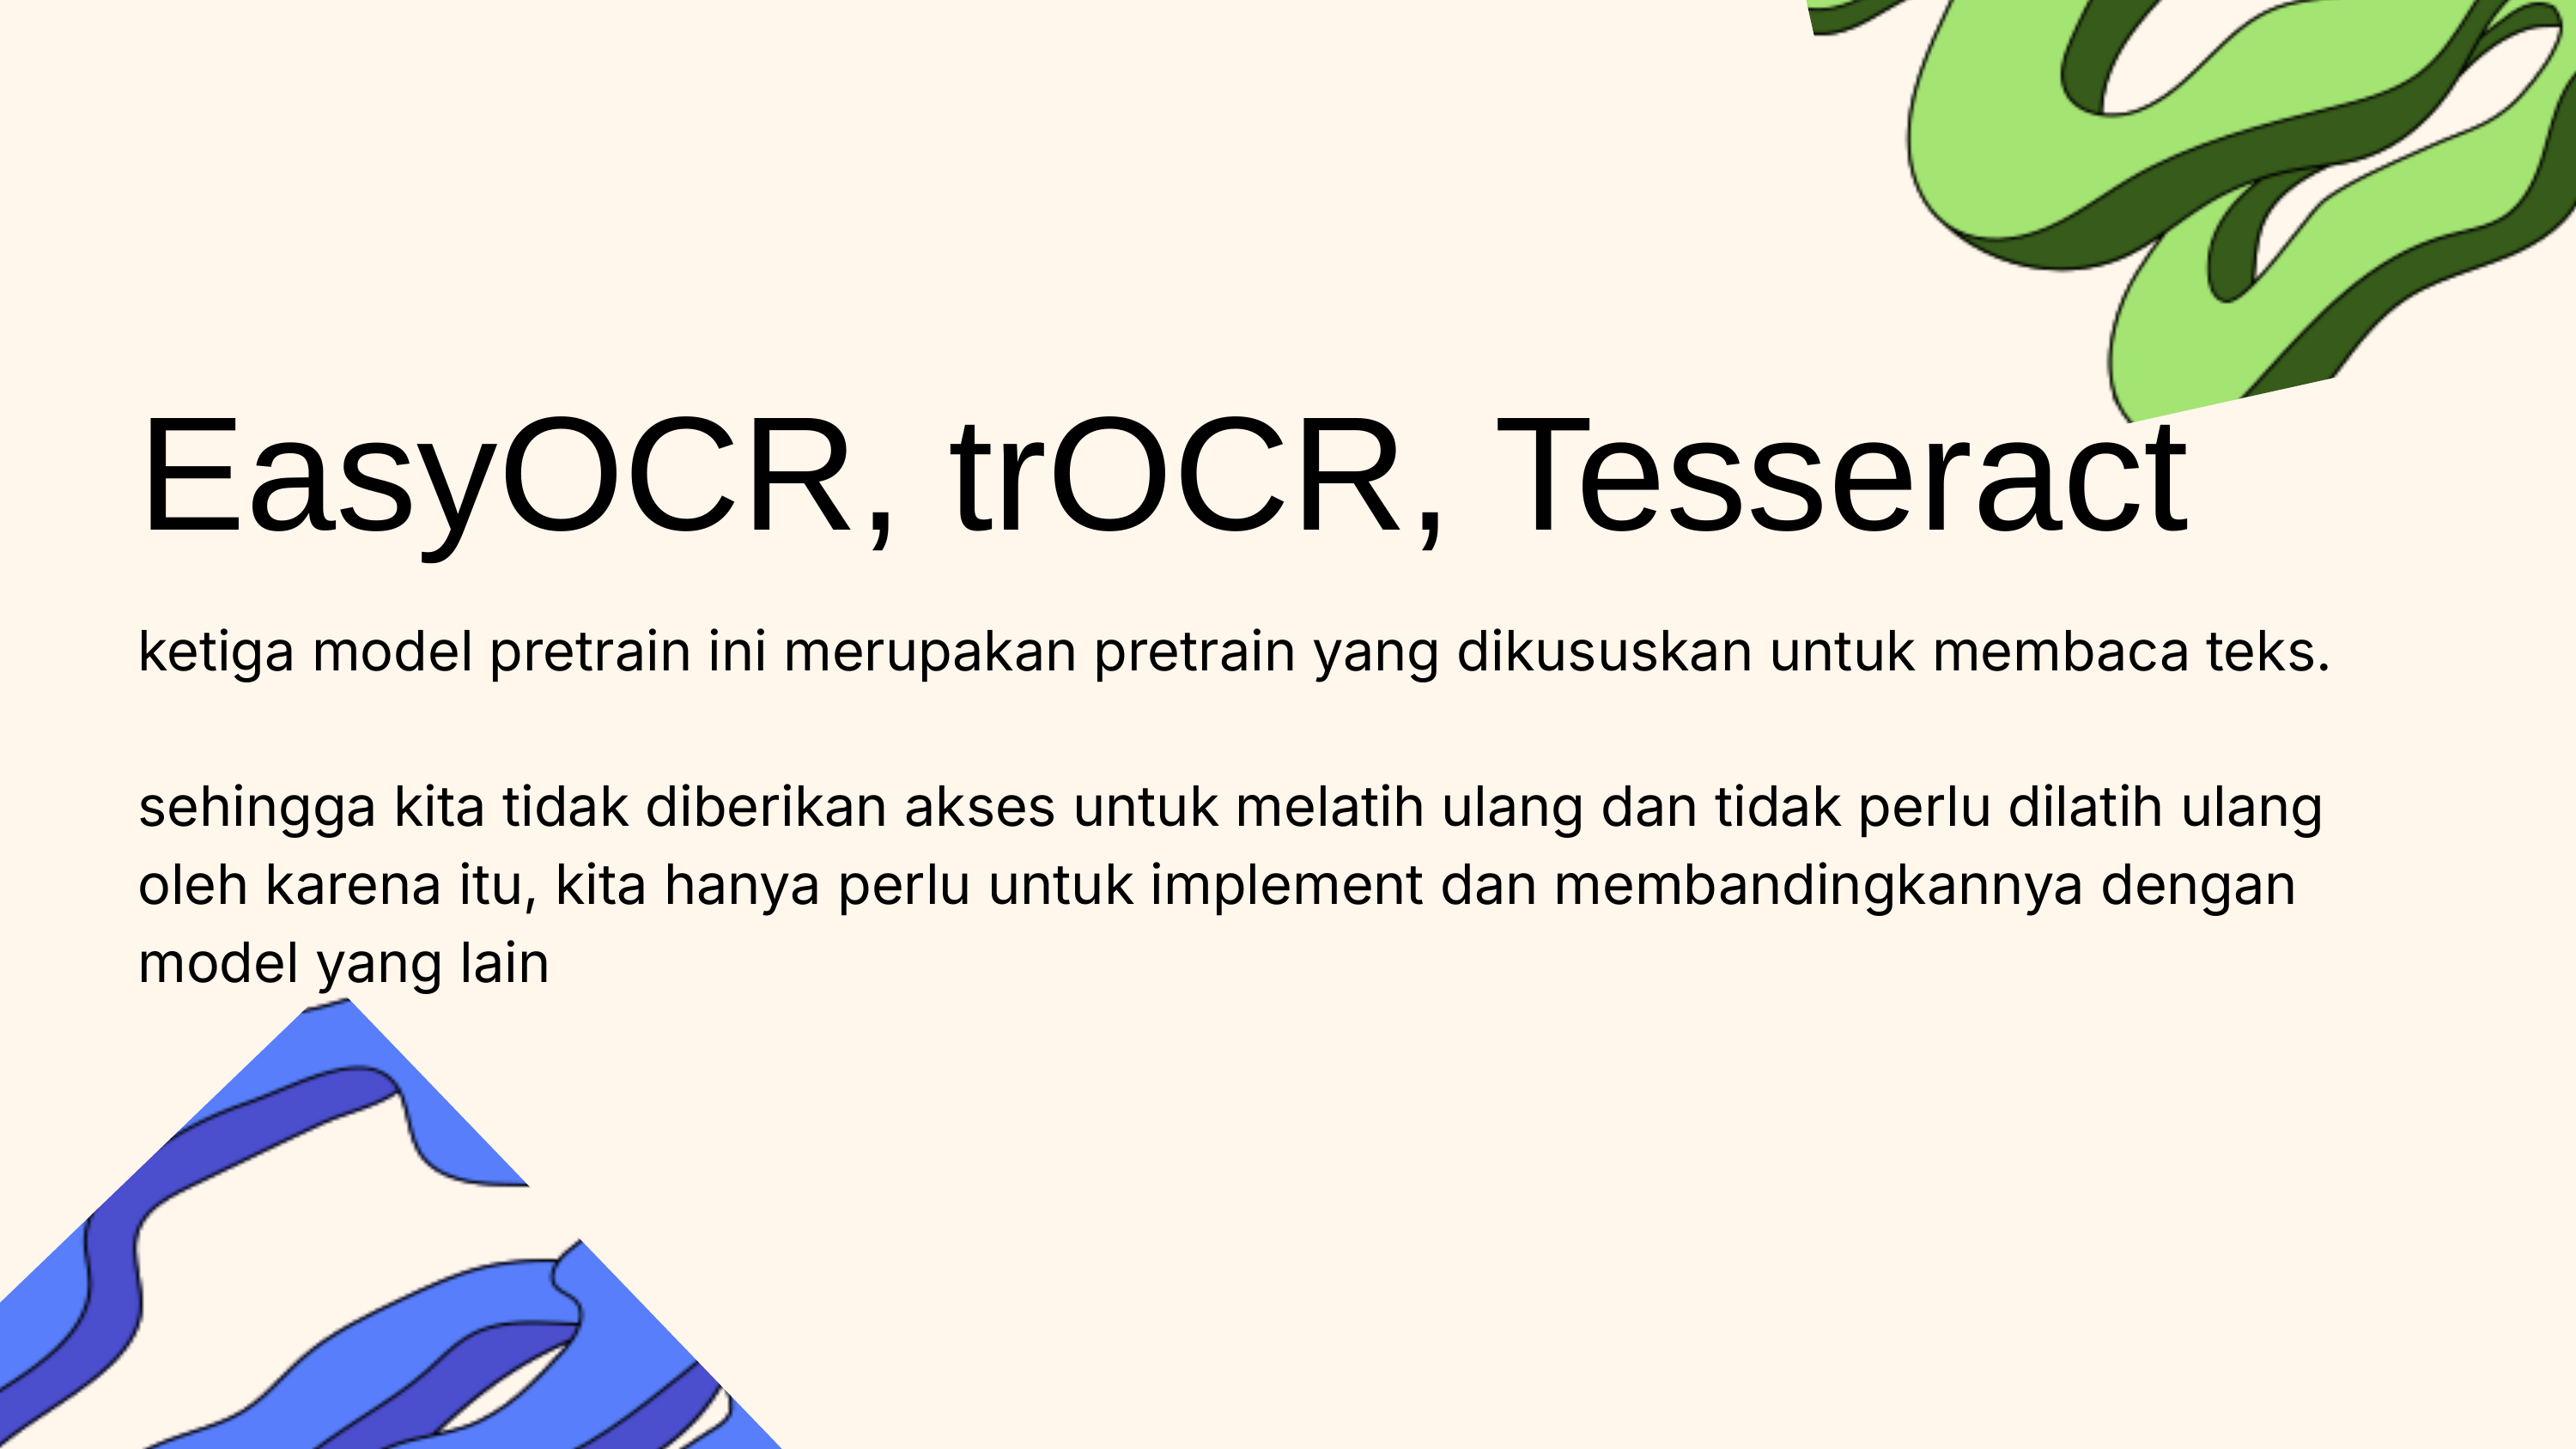

EasyOCR, trOCR, Tesseract
ketiga model pretrain ini merupakan pretrain yang dikususkan untuk membaca teks.

sehingga kita tidak diberikan akses untuk melatih ulang dan tidak perlu dilatih ulang
oleh karena itu, kita hanya perlu untuk implement dan membandingkannya dengan model yang lain